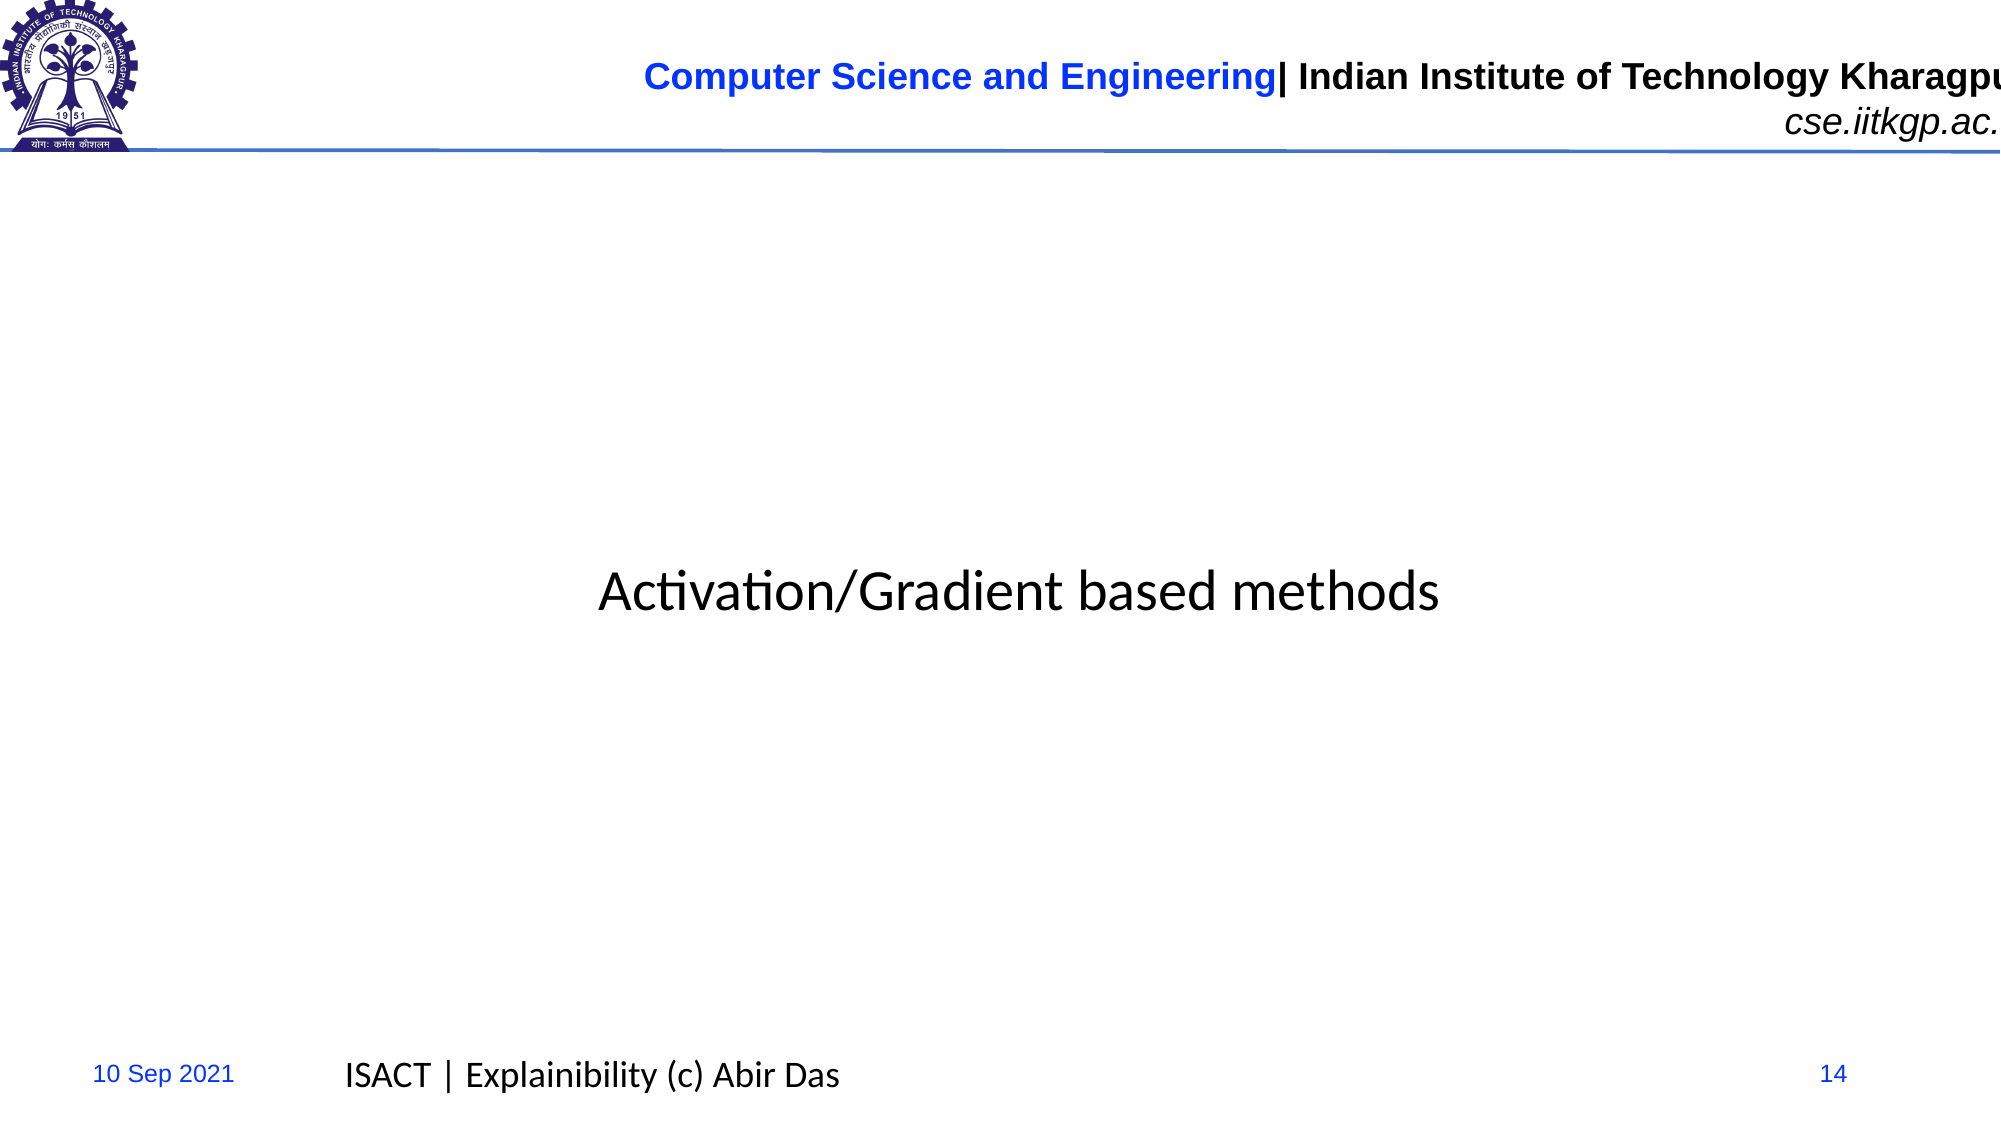

Activation/Gradient based methods
10 Sep 2021
ISACT | Explainibility (c) Abir Das
14